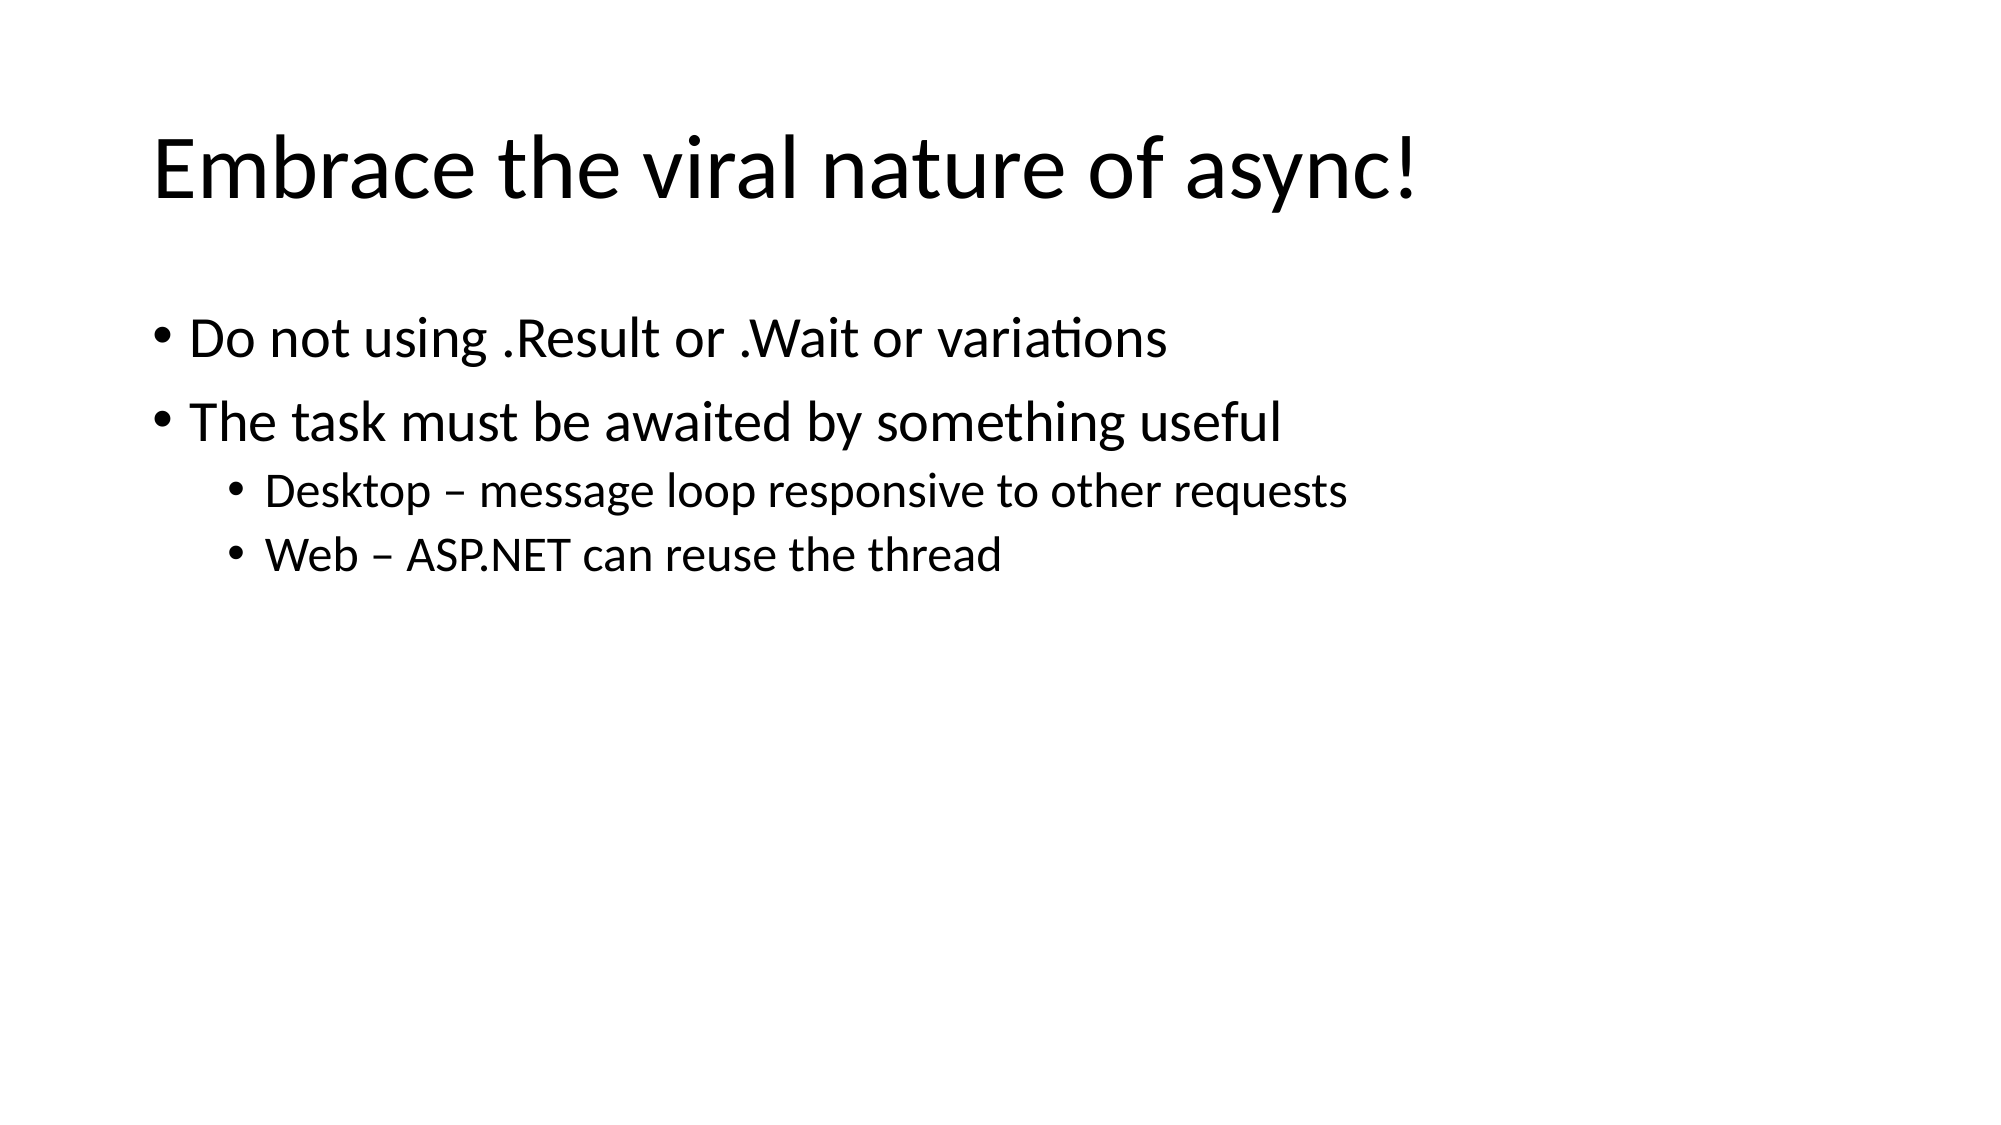

# Embrace the viral nature of async!
Do not using .Result or .Wait or variations
The task must be awaited by something useful
Desktop – message loop responsive to other requests
Web – ASP.NET can reuse the thread